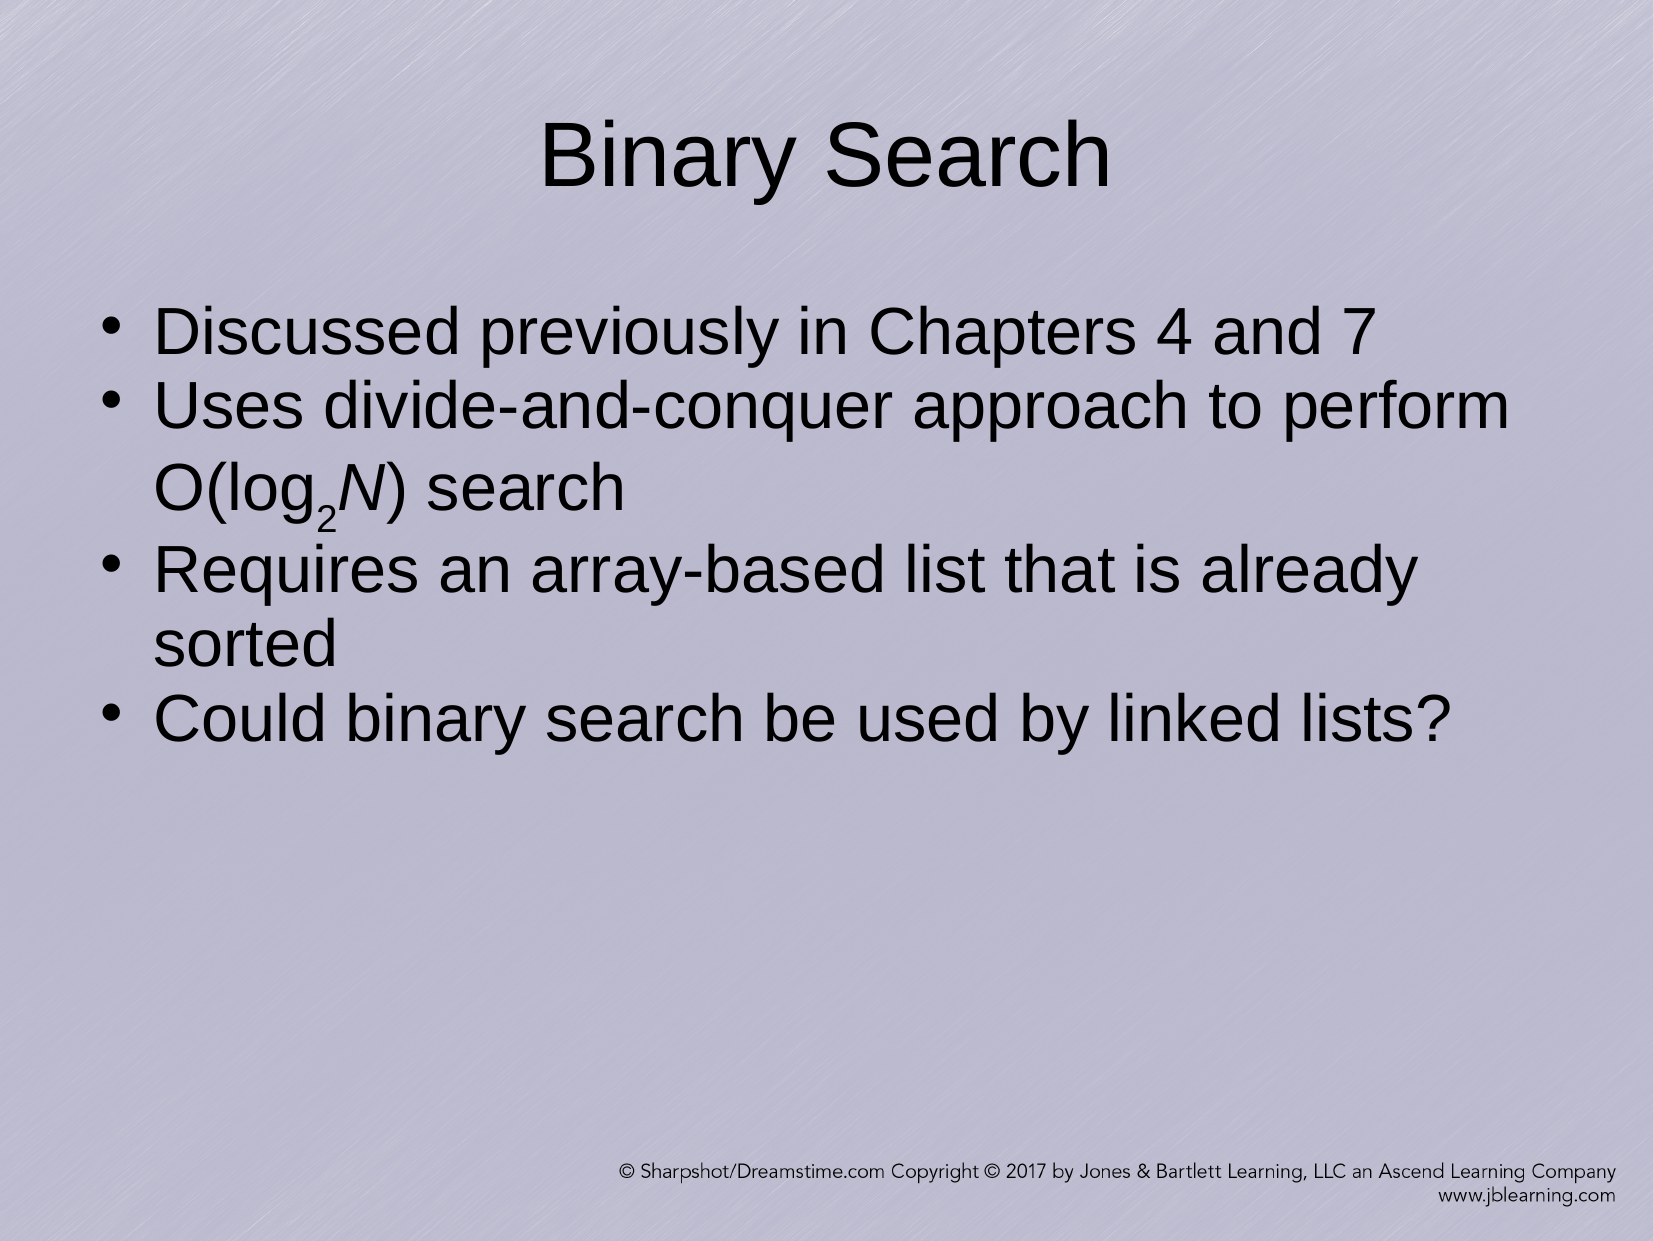

Binary Search
Discussed previously in Chapters 4 and 7
Uses divide-and-conquer approach to perform O(log2N) search
Requires an array-based list that is already sorted
Could binary search be used by linked lists?